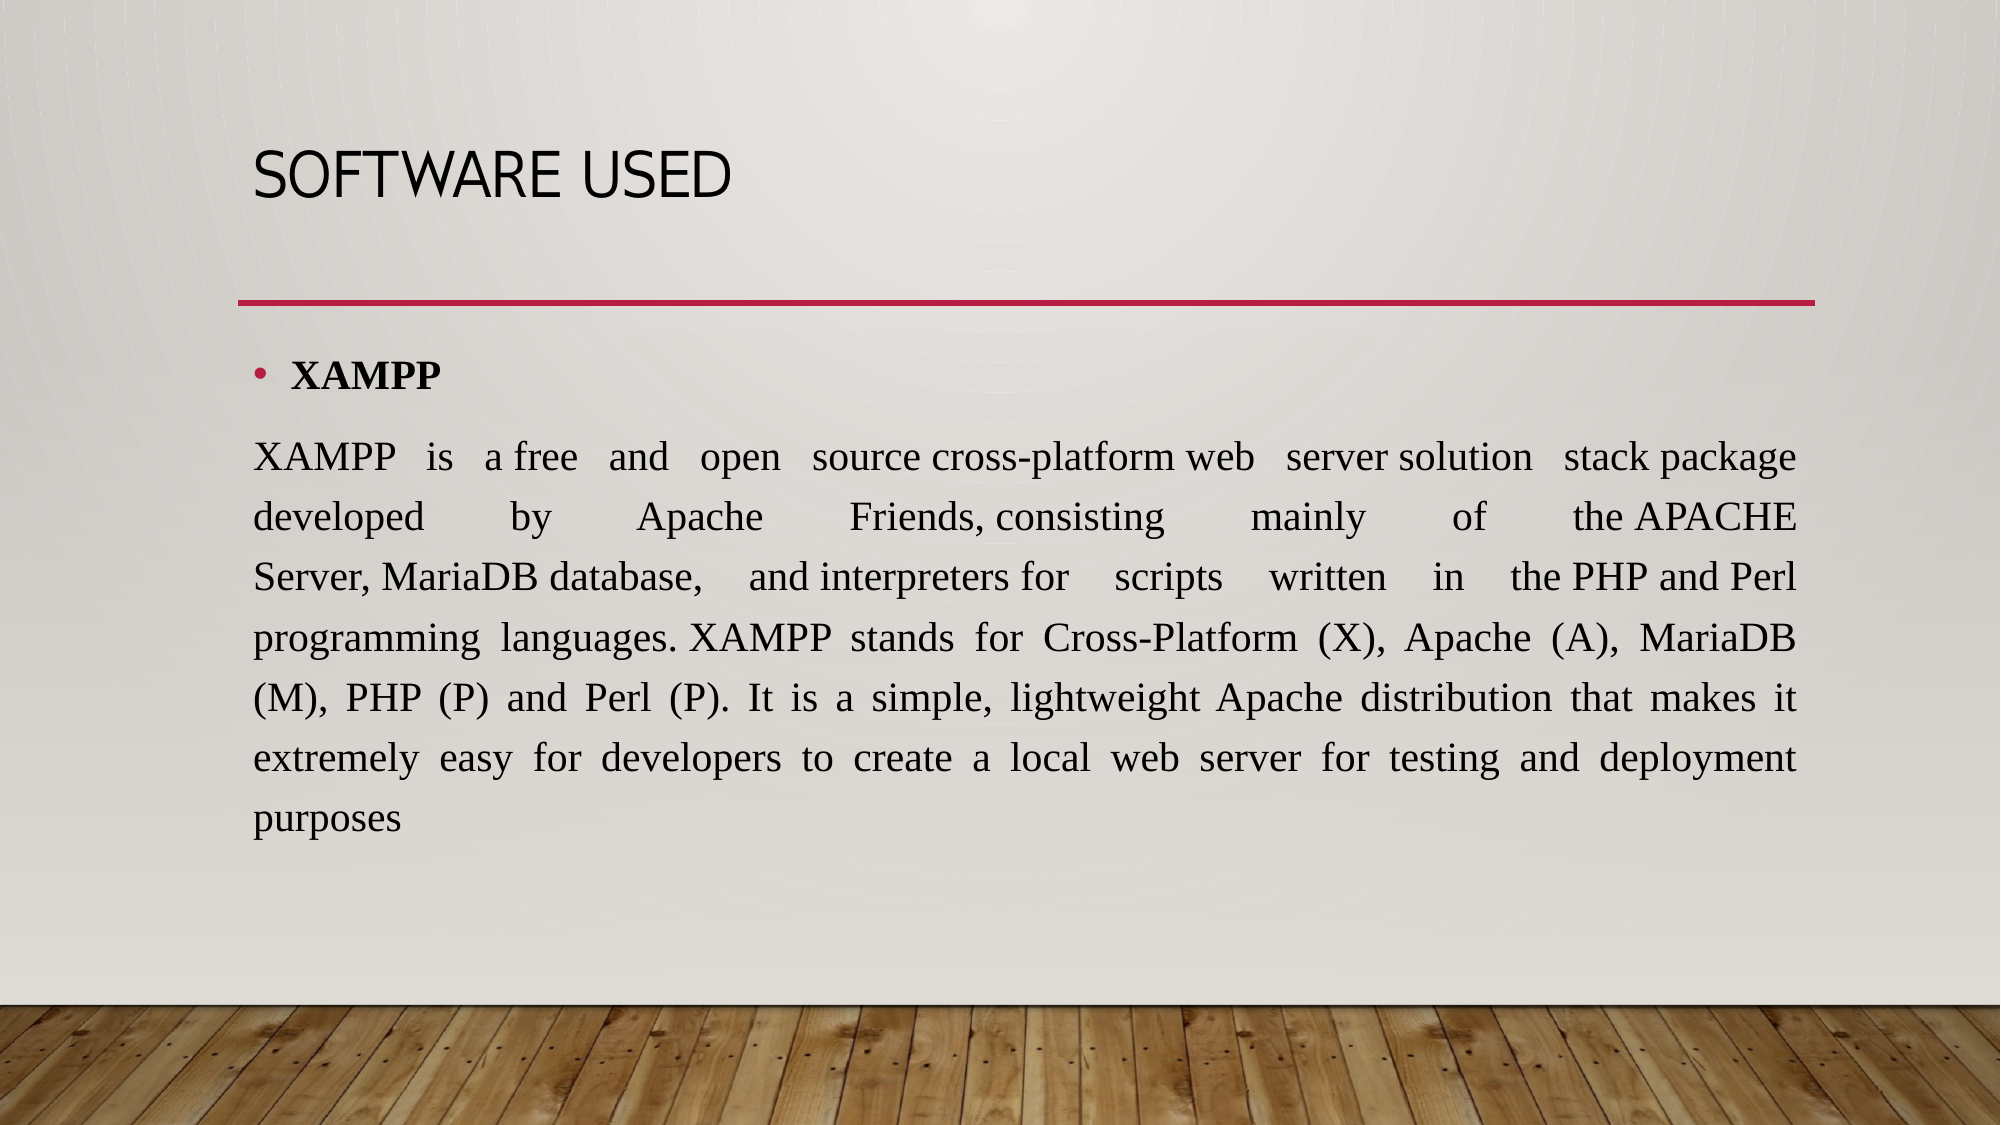

# SOFTWARE USED
XAMPP
XAMPP is a free and open source cross-platform web server solution stack package developed by Apache Friends, consisting mainly of the APACHE Server, MariaDB database, and interpreters for scripts written in the PHP and Perl programming languages. XAMPP stands for Cross-Platform (X), Apache (A), MariaDB (M), PHP (P) and Perl (P). It is a simple, lightweight Apache distribution that makes it extremely easy for developers to create a local web server for testing and deployment purposes